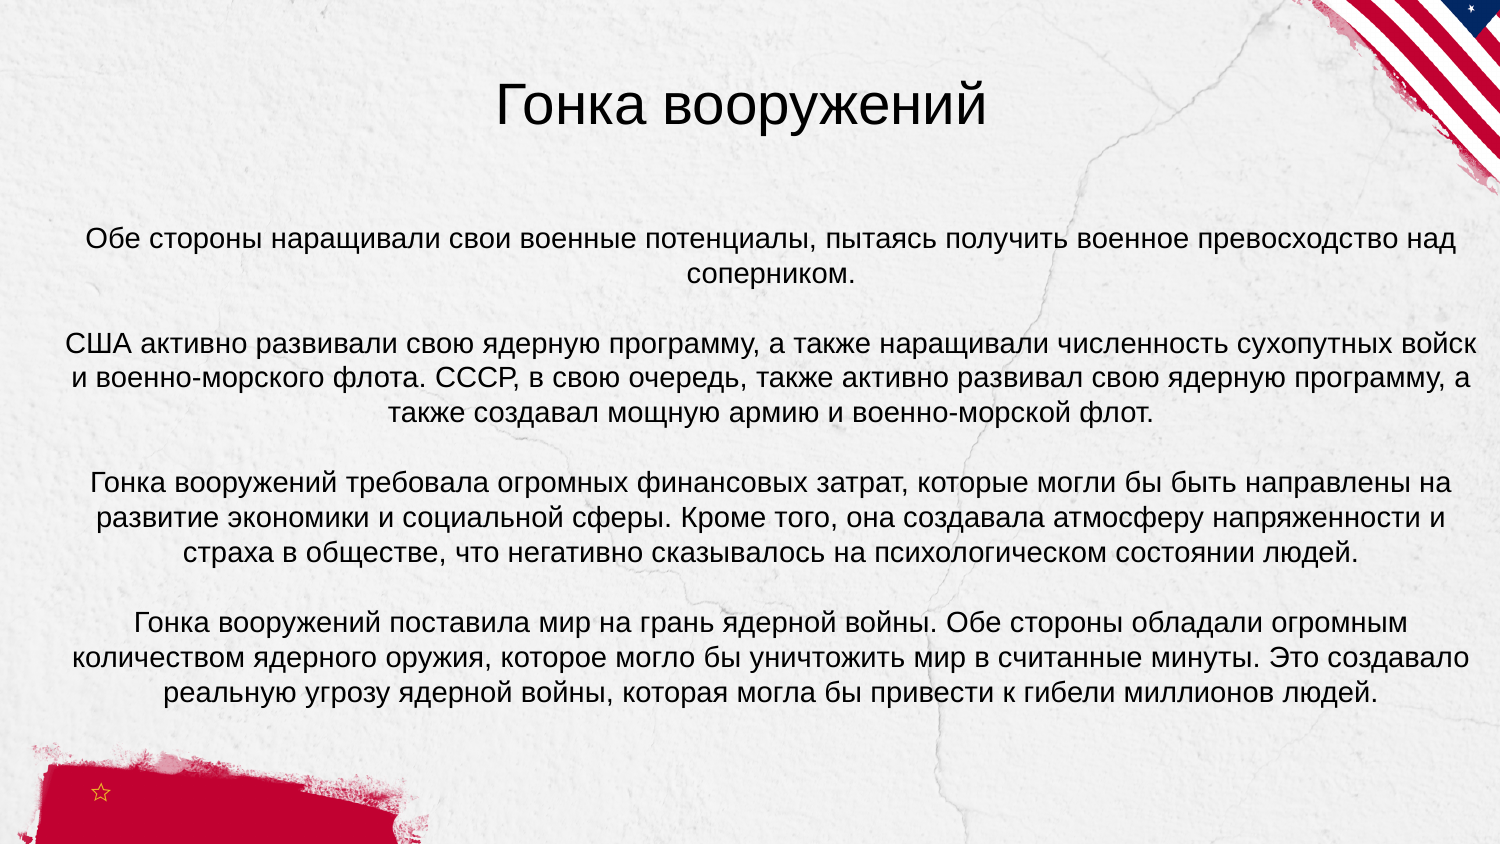

Гонка вооружений
Обе стороны наращивали свои военные потенциалы, пытаясь получить военное превосходство над соперником.

США активно развивали свою ядерную программу, а также наращивали численность сухопутных войск и военно-морского флота. СССР, в свою очередь, также активно развивал свою ядерную программу, а также создавал мощную армию и военно-морской флот.

Гонка вооружений требовала огромных финансовых затрат, которые могли бы быть направлены на развитие экономики и социальной сферы. Кроме того, она создавала атмосферу напряженности и страха в обществе, что негативно сказывалось на психологическом состоянии людей.

Гонка вооружений поставила мир на грань ядерной войны. Обе стороны обладали огромным количеством ядерного оружия, которое могло бы уничтожить мир в считанные минуты. Это создавало реальную угрозу ядерной войны, которая могла бы привести к гибели миллионов людей.